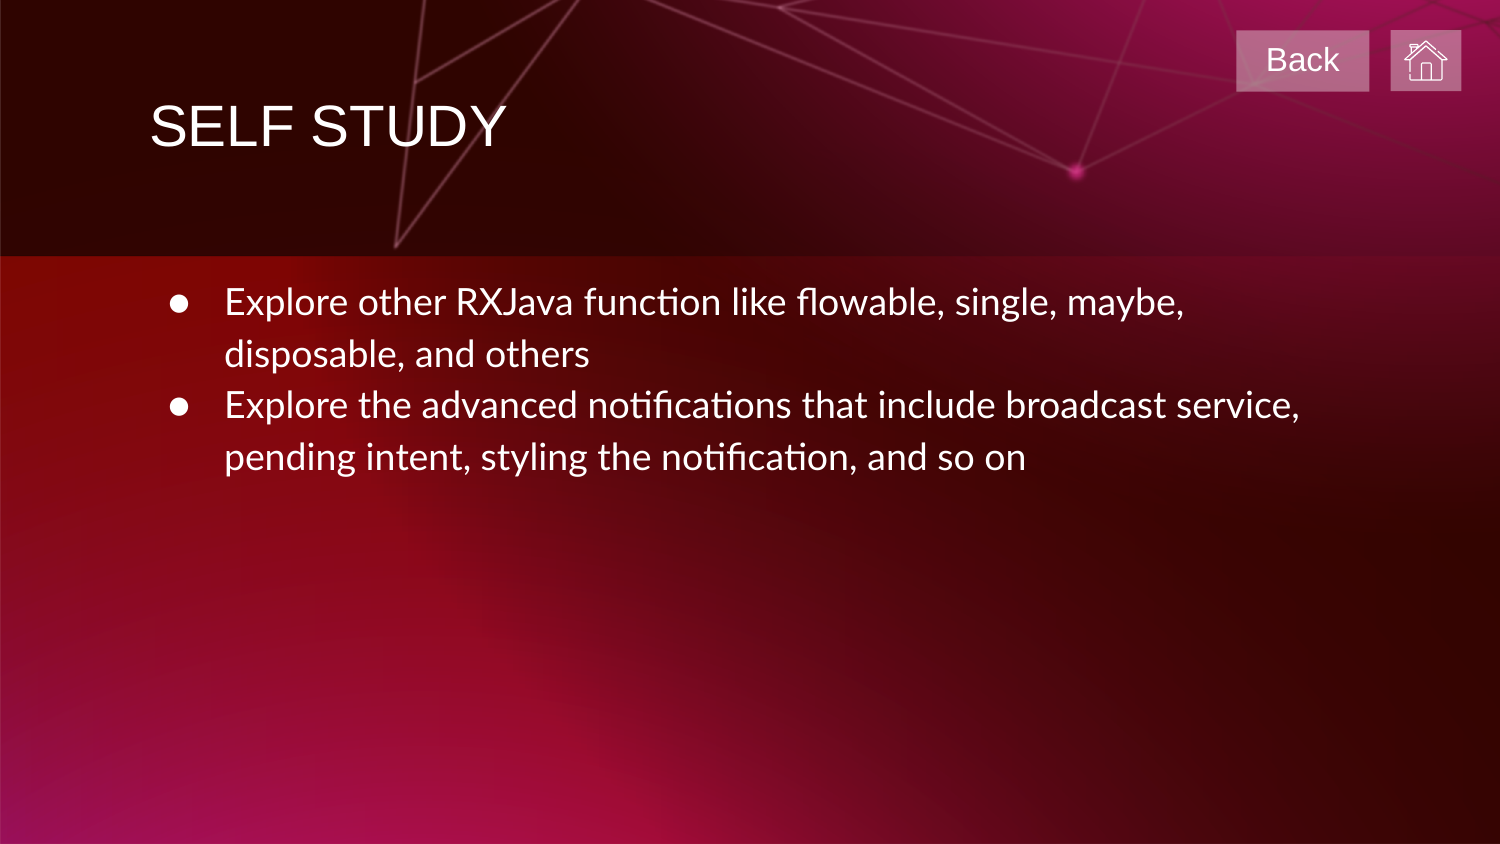

Back

SELF STUDY
Explore other RXJava function like flowable, single, maybe, disposable, and others
Explore the advanced notifications that include broadcast service, pending intent, styling the notification, and so on